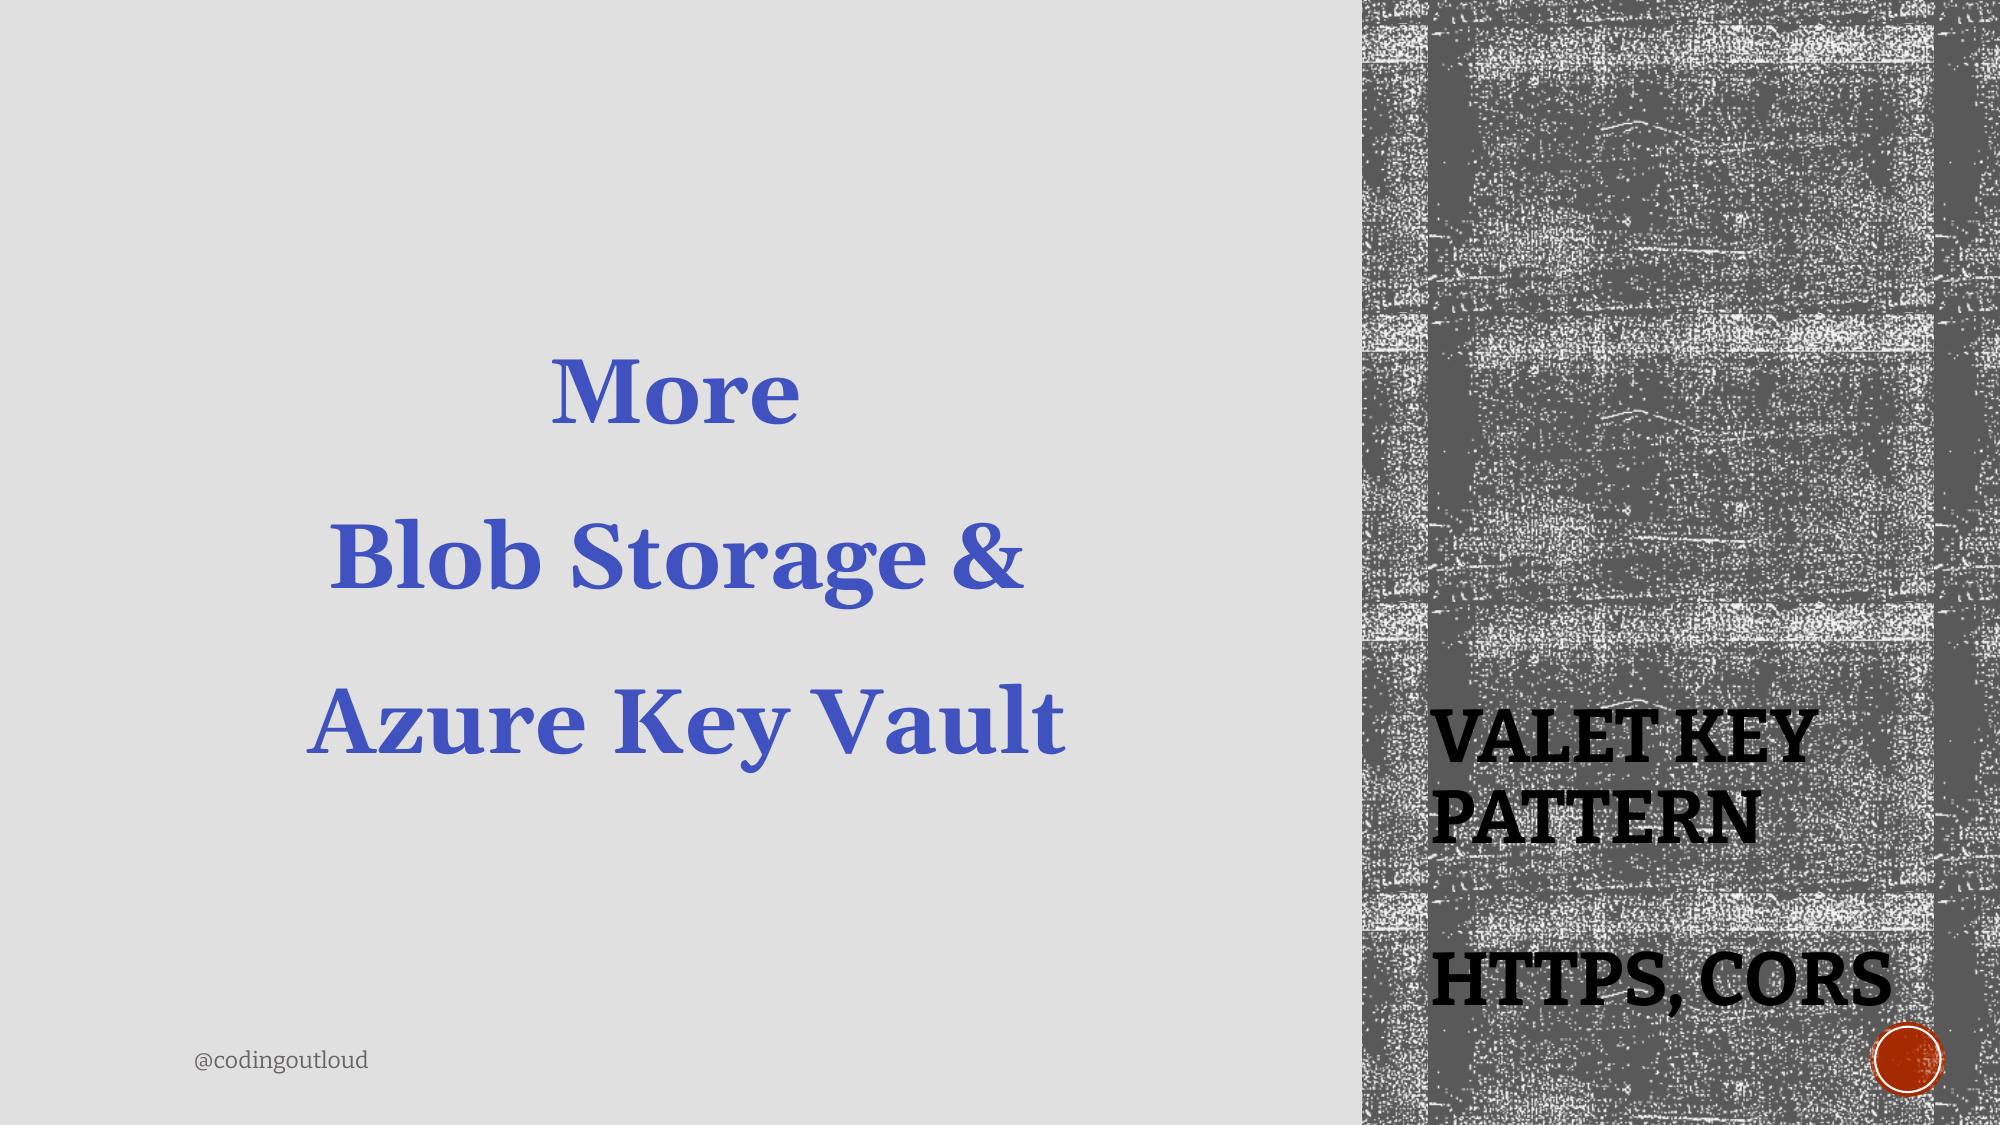

More
Blob Storage &
Azure Key Vault
# Valet Key Pattern HTTPS, CORS
@codingoutloud